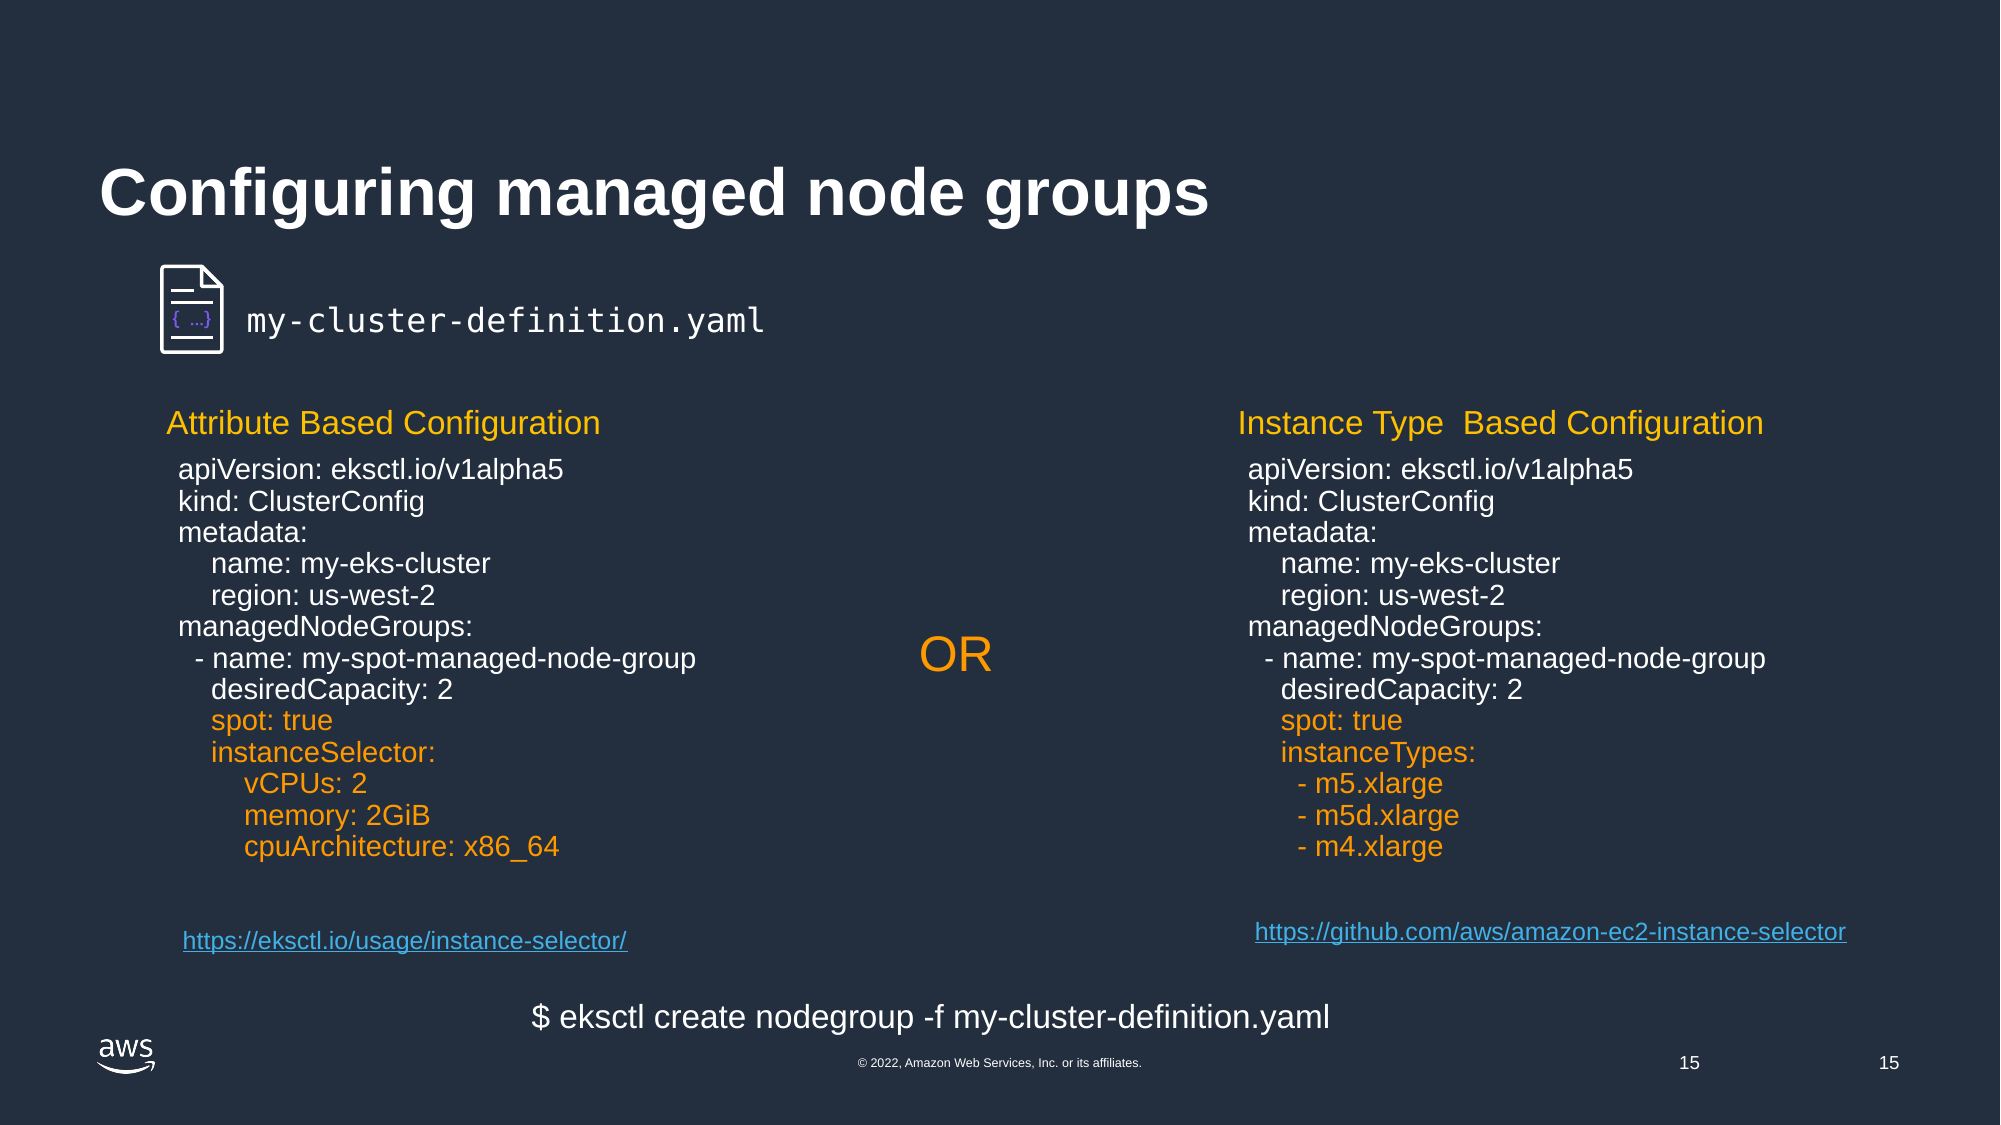

# Configuring managed node groups

my-cluster-definition.yaml
Attribute Based Configuration
Instance Type  Based Configuration
apiVersion: eksctl.io/v1alpha5
kind: ClusterConfig
metadata:
    name: my-eks-cluster
    region: us-west-2
managedNodeGroups:
  - name: my-spot-managed-node-group
    desiredCapacity: 2
    spot: true
    instanceSelector:
        vCPUs: 2
        memory: 2GiB
        cpuArchitecture: x86_64
apiVersion: eksctl.io/v1alpha5
kind: ClusterConfig
metadata:
    name: my-eks-cluster
    region: us-west-2
managedNodeGroups:
  - name: my-spot-managed-node-group
    desiredCapacity: 2
    spot: true
    instanceTypes:
      - m5.xlarge
      - m5d.xlarge
      - m4.xlarge
OR
https://github.com/aws/amazon-ec2-instance-selector
https://eksctl.io/usage/instance-selector/

$ eksctl create nodegroup -f my-cluster-definition.yaml
15
15